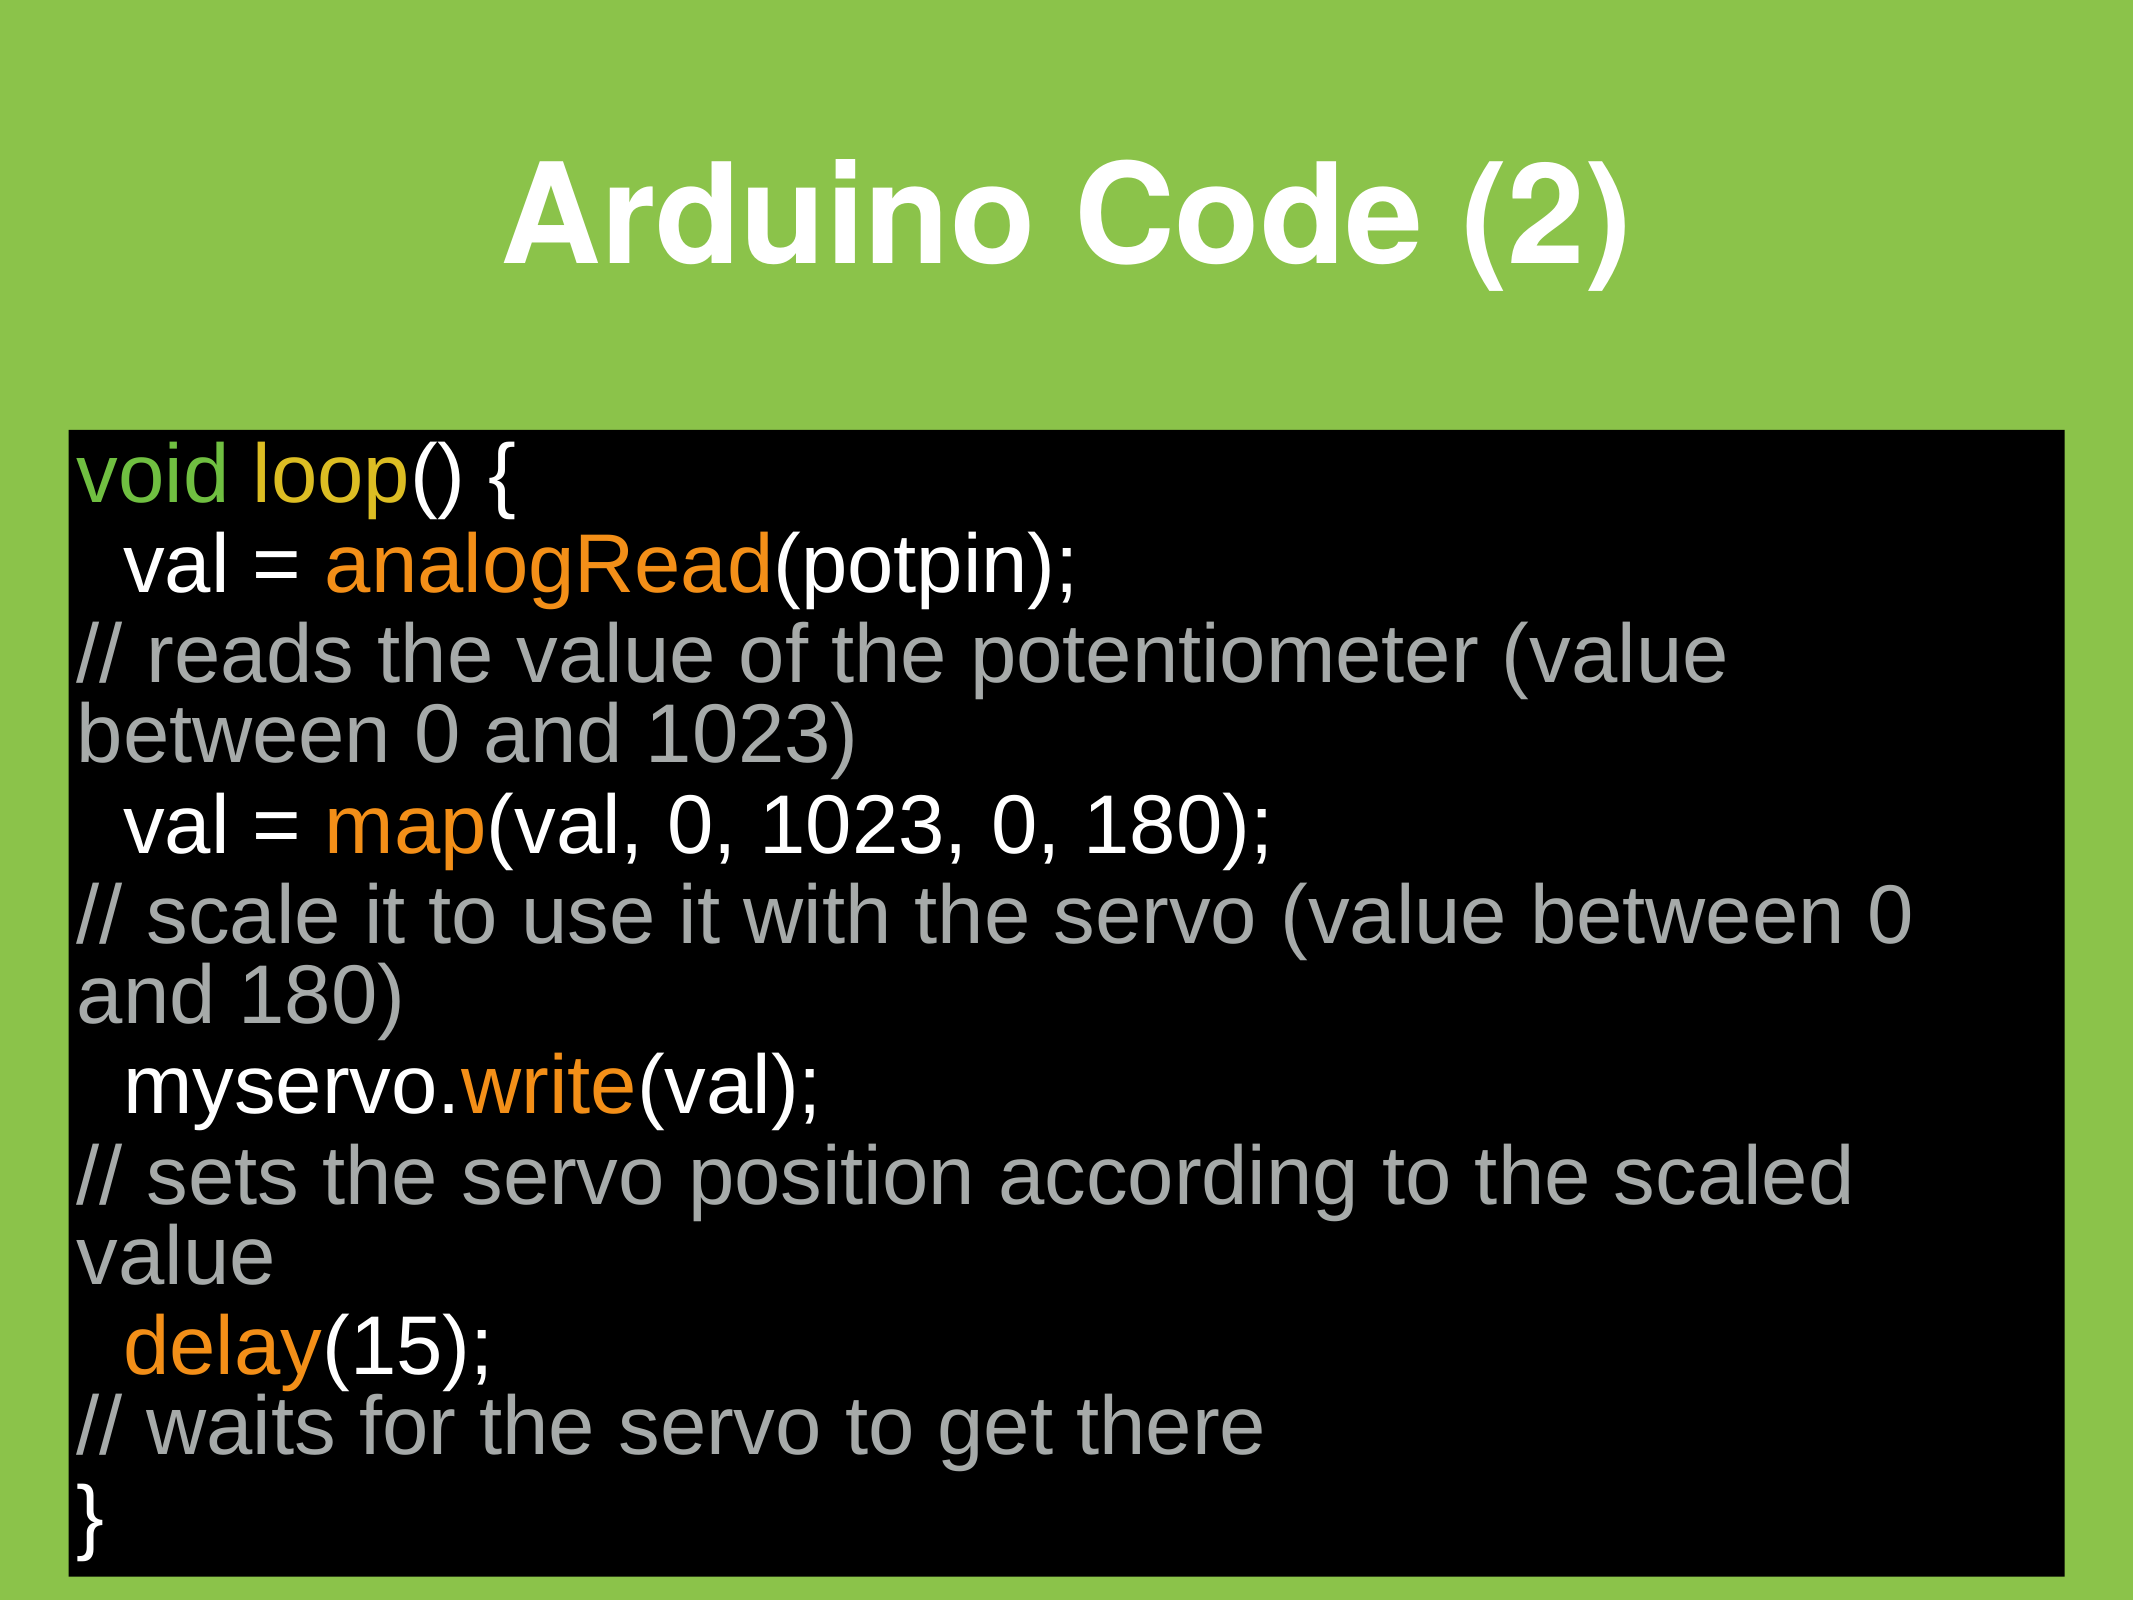

# Arduino Code (2)
void loop() {
  val = analogRead(potpin);
// reads the value of the potentiometer (value between 0 and 1023)
  val = map(val, 0, 1023, 0, 180);
// scale it to use it with the servo (value between 0 and 180)
  myservo.write(val);
// sets the servo position according to the scaled value
  delay(15);
// waits for the servo to get there
}